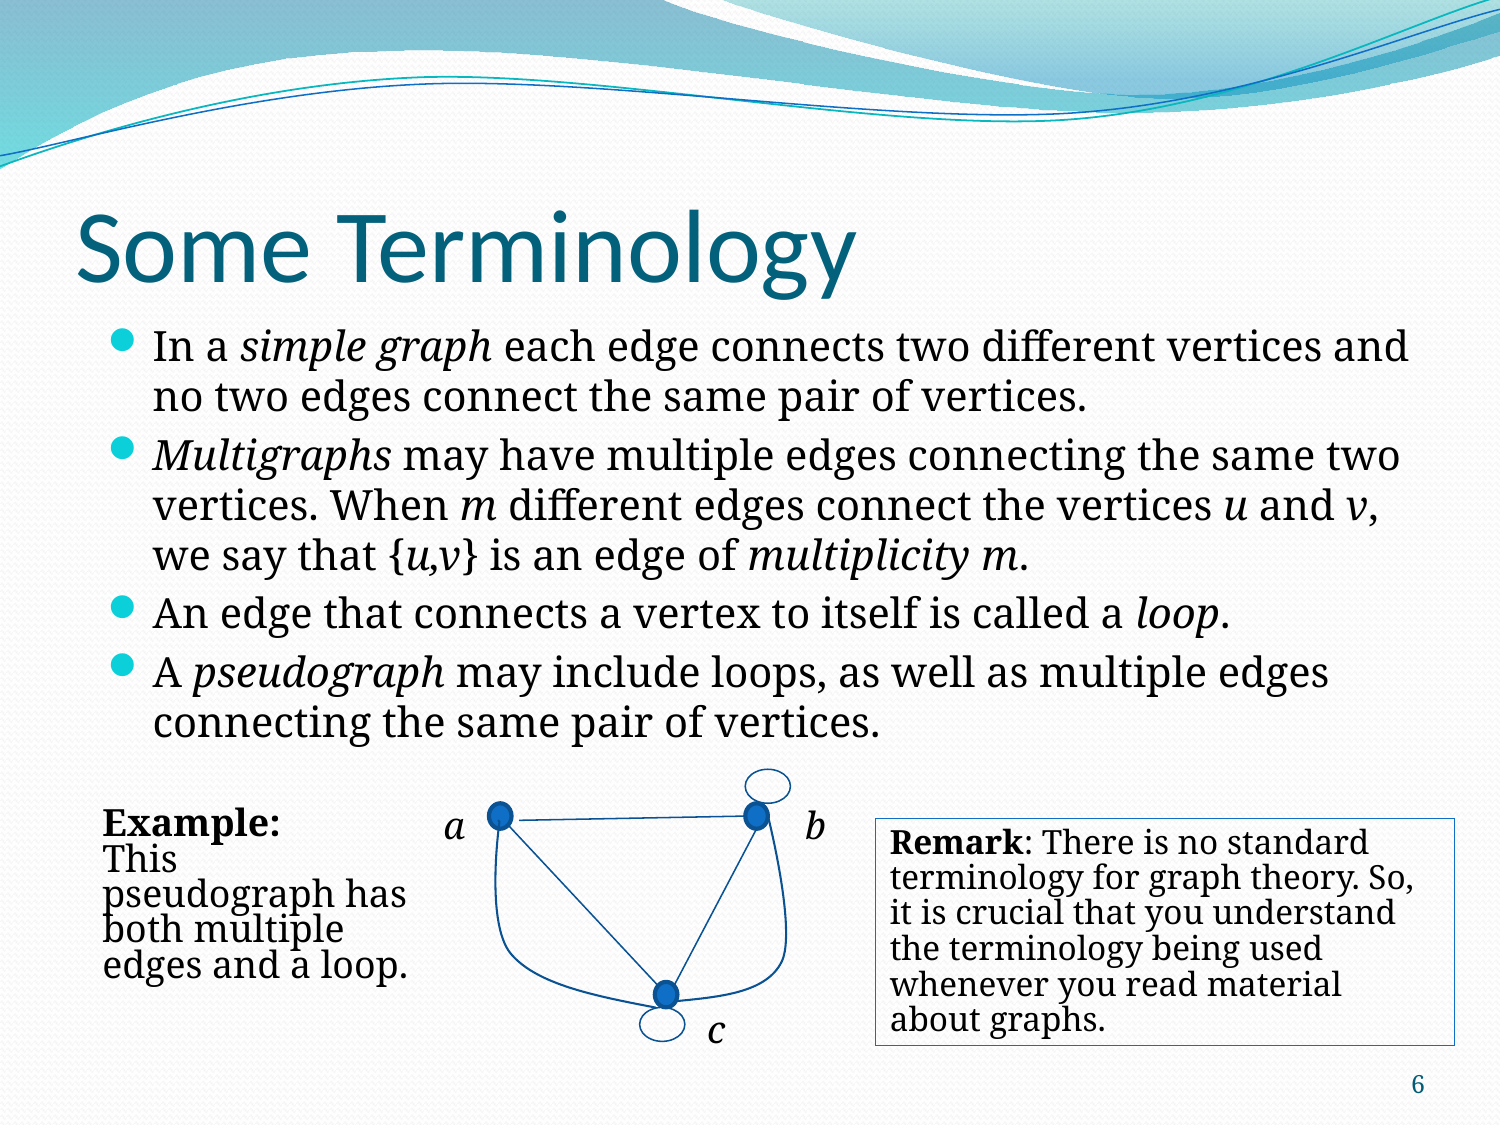

# Some Terminology
In a simple graph each edge connects two different vertices and no two edges connect the same pair of vertices.
Multigraphs may have multiple edges connecting the same two vertices. When m different edges connect the vertices u and v, we say that {u,v} is an edge of multiplicity m.
An edge that connects a vertex to itself is called a loop.
A pseudograph may include loops, as well as multiple edges connecting the same pair of vertices.

a
b
c

Example:
This pseudograph has both multiple edges and a loop.
Remark: There is no standard terminology for graph theory. So, it is crucial that you understand the terminology being used whenever you read material about graphs.
6